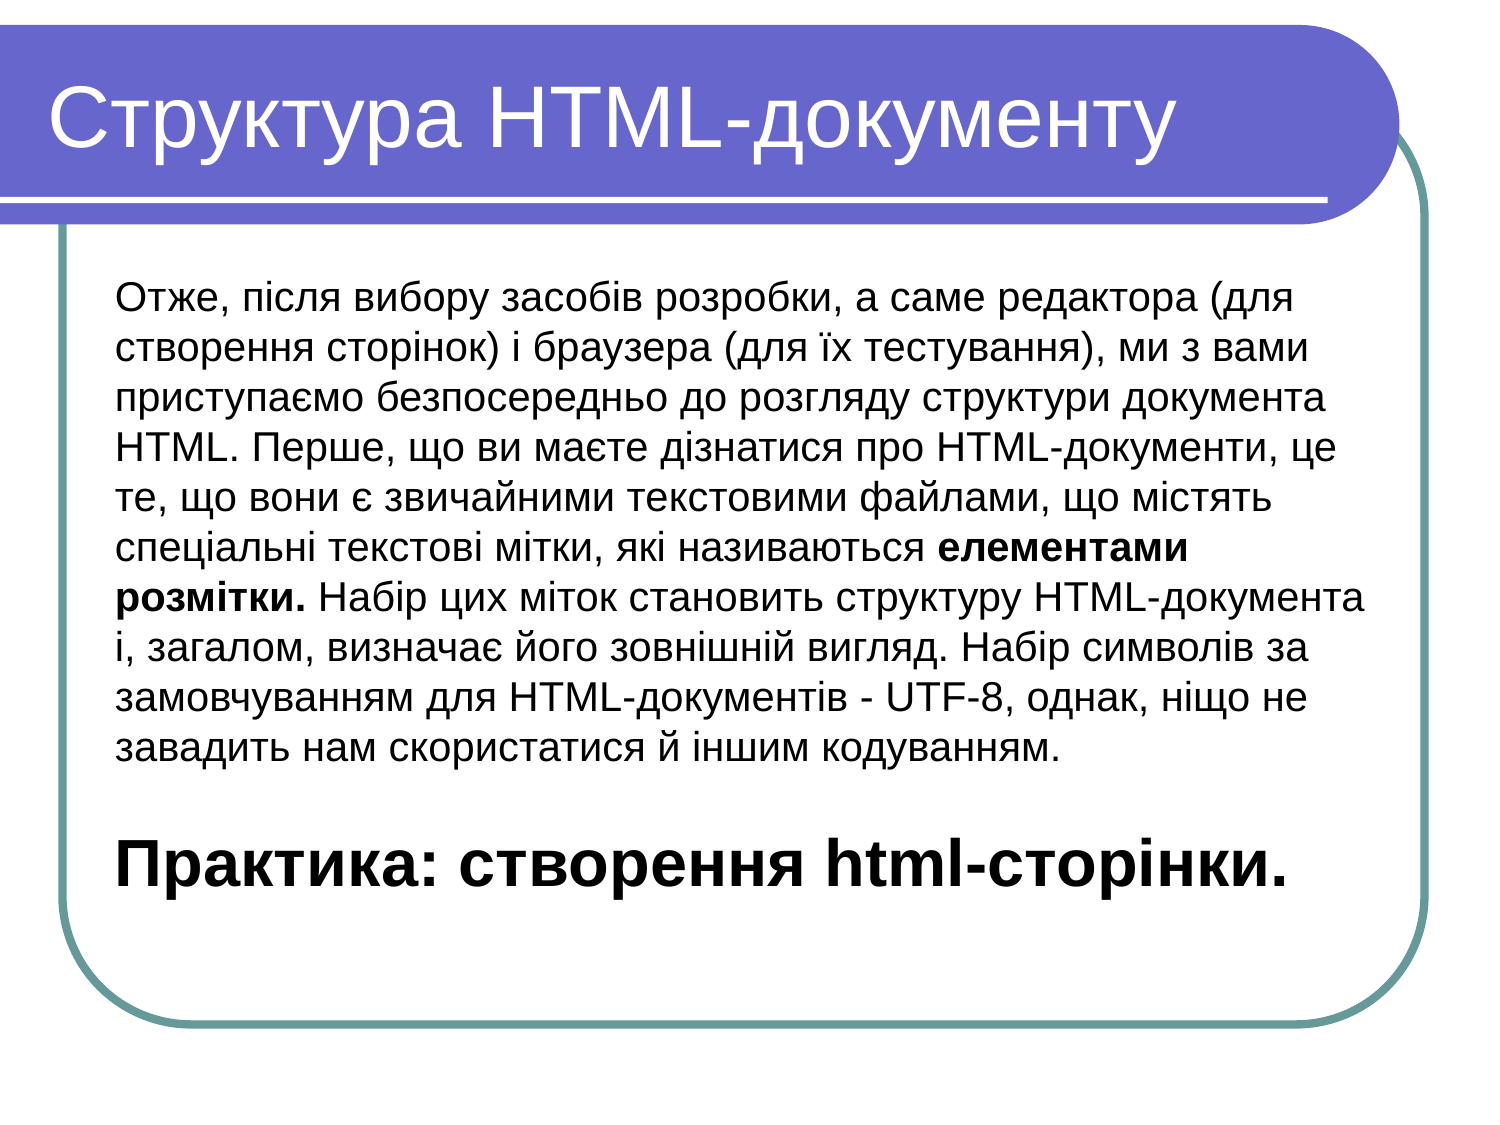

Структура HTML-документу
Отже, після вибору засобів розробки, а саме редактора (для створення сторінок) і браузера (для їх тестування), ми з вами приступаємо безпосередньо до розгляду структури документа HTML. Перше, що ви маєте дізнатися про HTML-документи, це те, що вони є звичайними текстовими файлами, що містять спеціальні текстові мітки, які називаються елементами розмітки. Набір цих міток становить структуру HTML-документа і, загалом, визначає його зовнішній вигляд. Набір символів за замовчуванням для HTML-документів - UTF-8, однак, ніщо не завадить нам скористатися й іншим кодуванням.

Практика: створення html-сторінки.